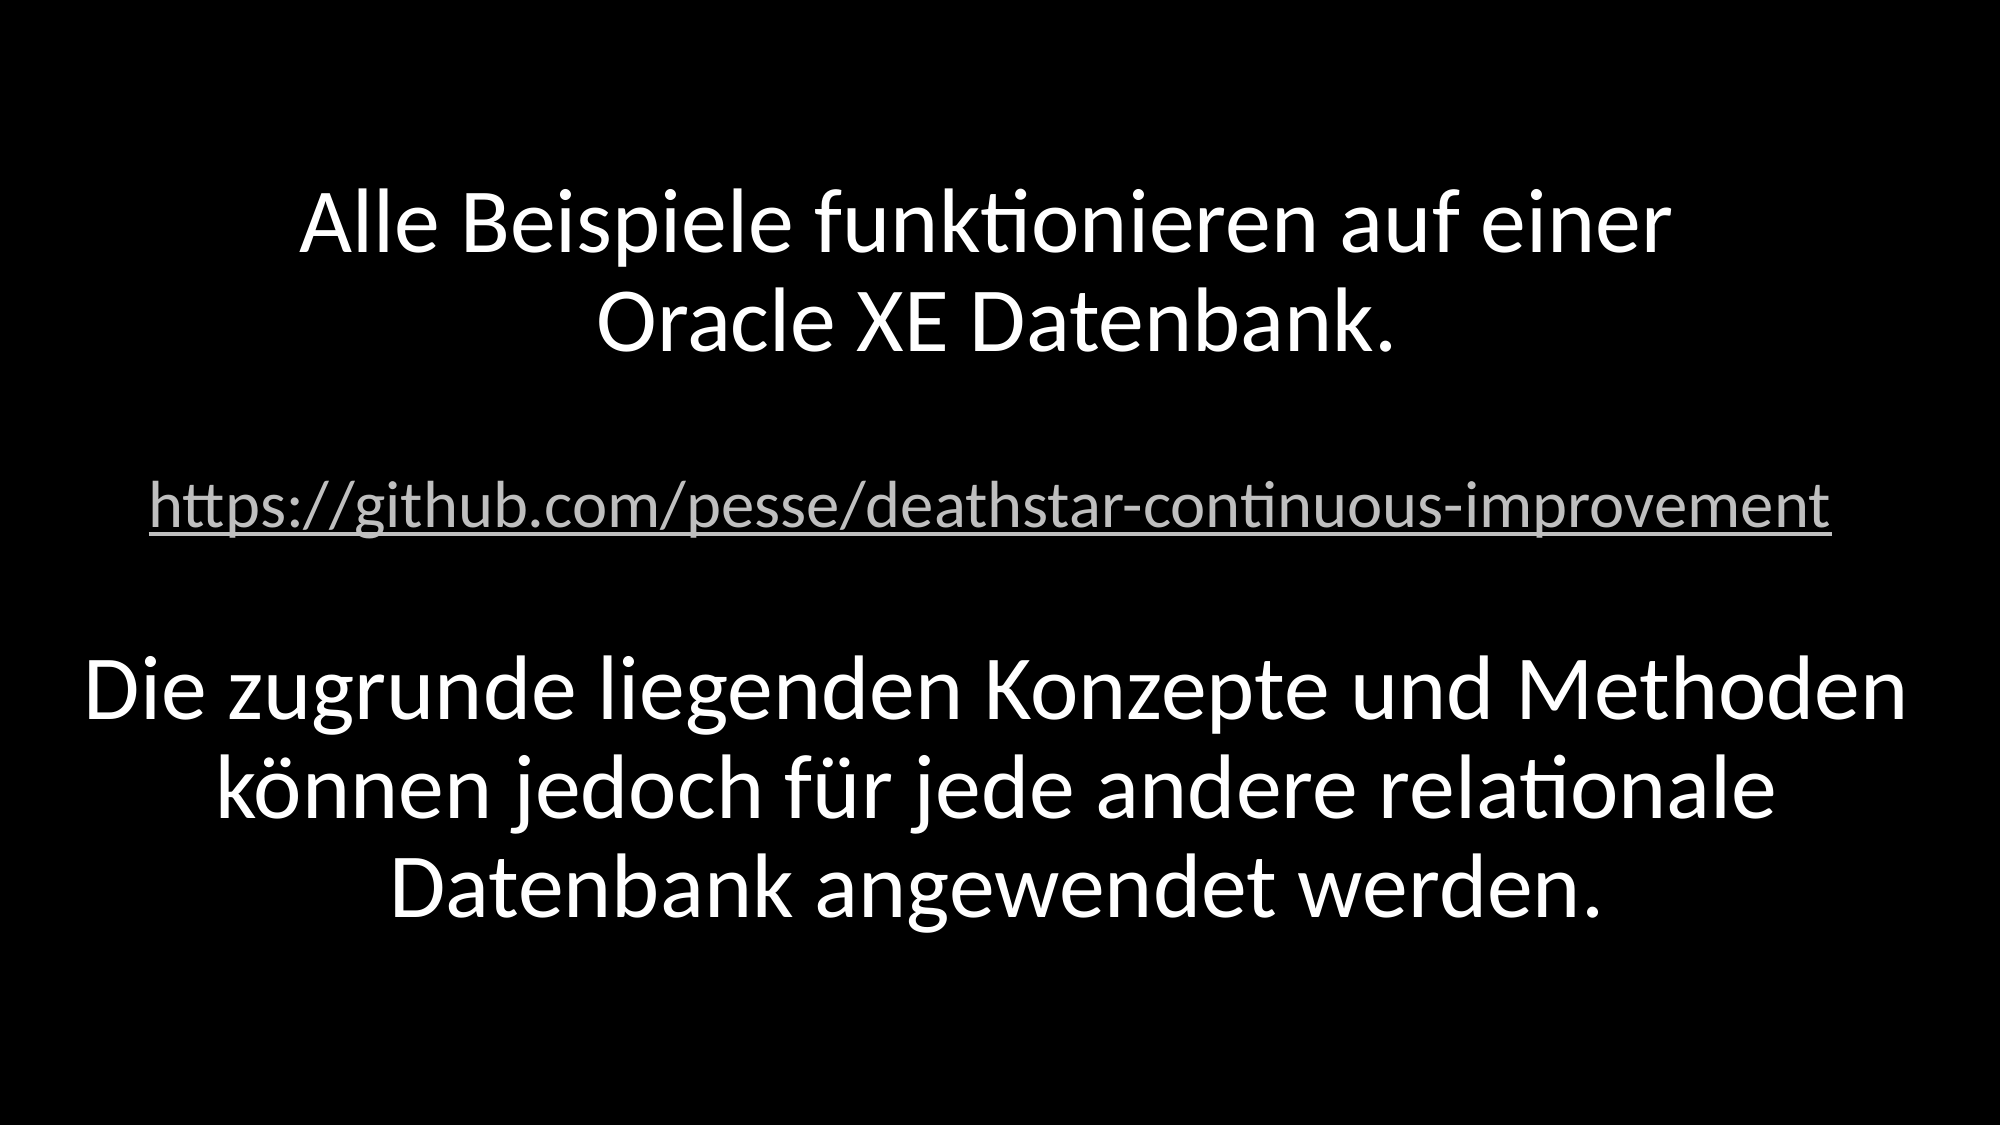

# Alle Beispiele funktionieren auf einer Oracle XE Datenbank. https://github.com/pesse/deathstar-continuous-improvement Die zugrunde liegenden Konzepte und Methoden können jedoch für jede andere relationale Datenbank angewendet werden.